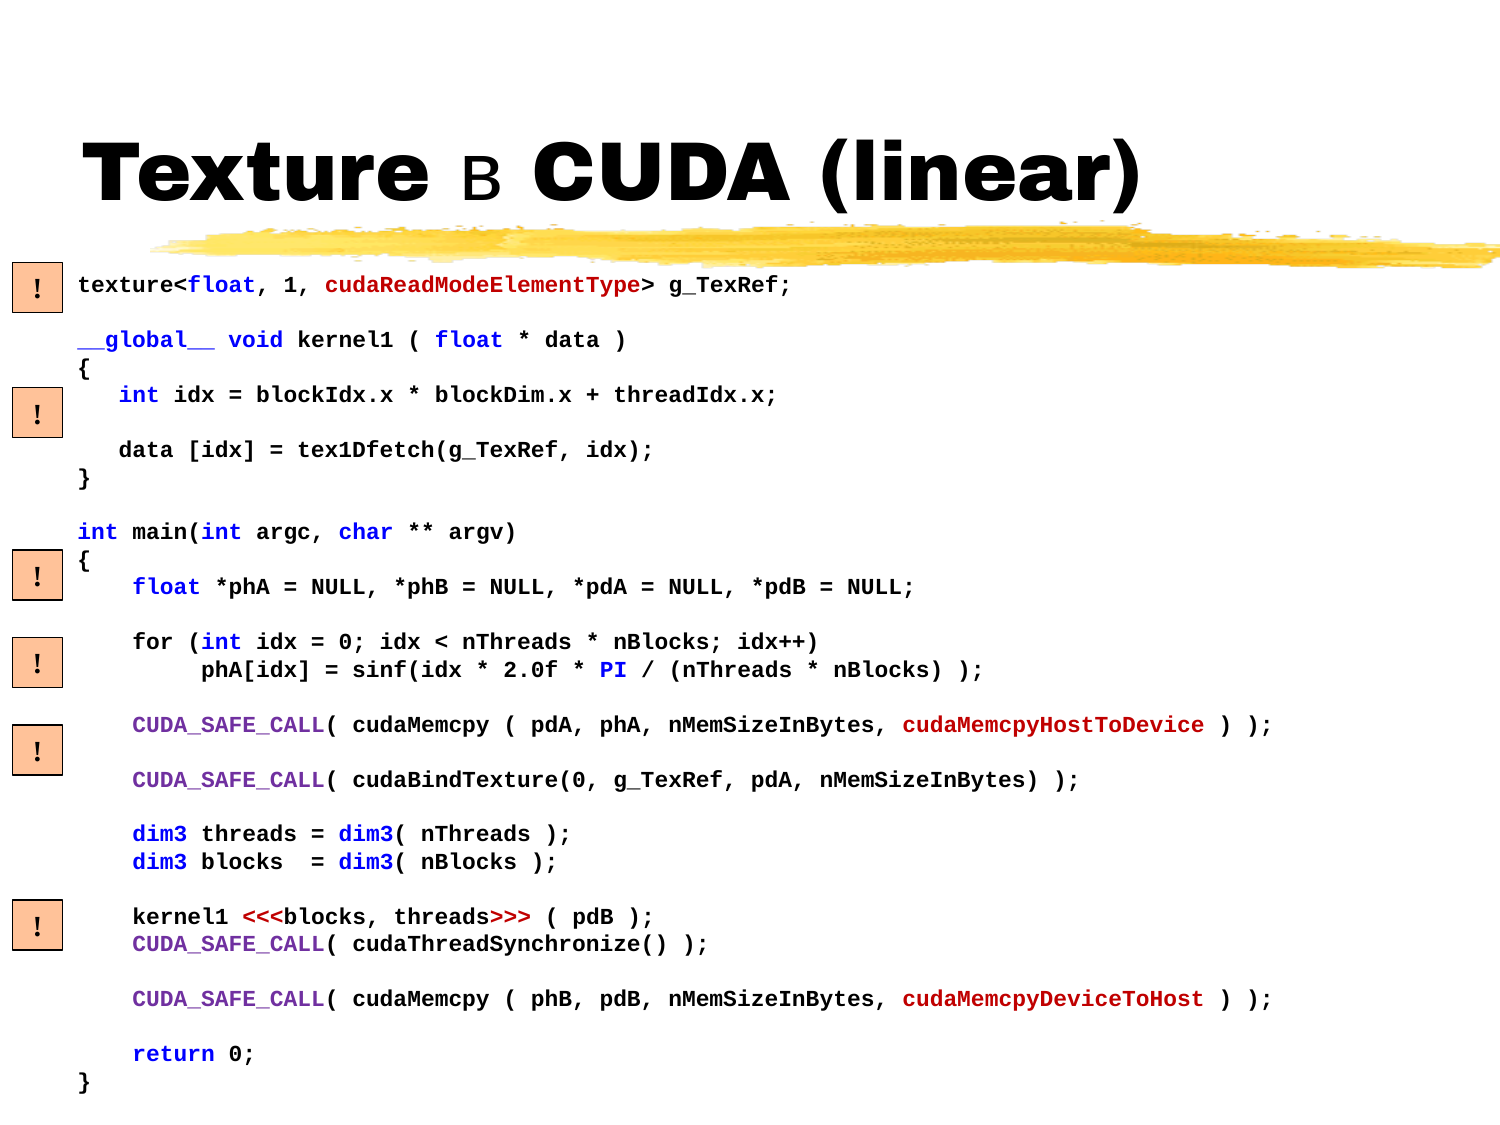

# Texture в CUDA (linear)
!
texture<float, 1, cudaReadModeElementType> g_TexRef;

__global__ void kernel1 ( float * data )
{
   int idx = blockIdx.x * blockDim.x + threadIdx.x;

   data [idx] = tex1Dfetch(g_TexRef, idx);
}

int main(int argc, char ** argv)
{
    float *phA = NULL, *phB = NULL, *pdA = NULL, *pdB = NULL;

    for (int idx = 0; idx < nThreads * nBlocks; idx++)
         phA[idx] = sinf(idx * 2.0f * PI / (nThreads * nBlocks) );

    CUDA_SAFE_CALL( cudaMemcpy ( pdA, phA, nMemSizeInBytes, cudaMemcpyHostToDevice ) );

    CUDA_SAFE_CALL( cudaBindTexture(0, g_TexRef, pdA, nMemSizeInBytes) );

    dim3 threads = dim3( nThreads );
    dim3 blocks  = dim3( nBlocks );

    kernel1 <<<blocks, threads>>> ( pdB );
    CUDA_SAFE_CALL( cudaThreadSynchronize() );

    CUDA_SAFE_CALL( cudaMemcpy ( phB, pdB, nMemSizeInBytes, cudaMemcpyDeviceToHost ) );

    return 0;
}
!
!
!
!
!